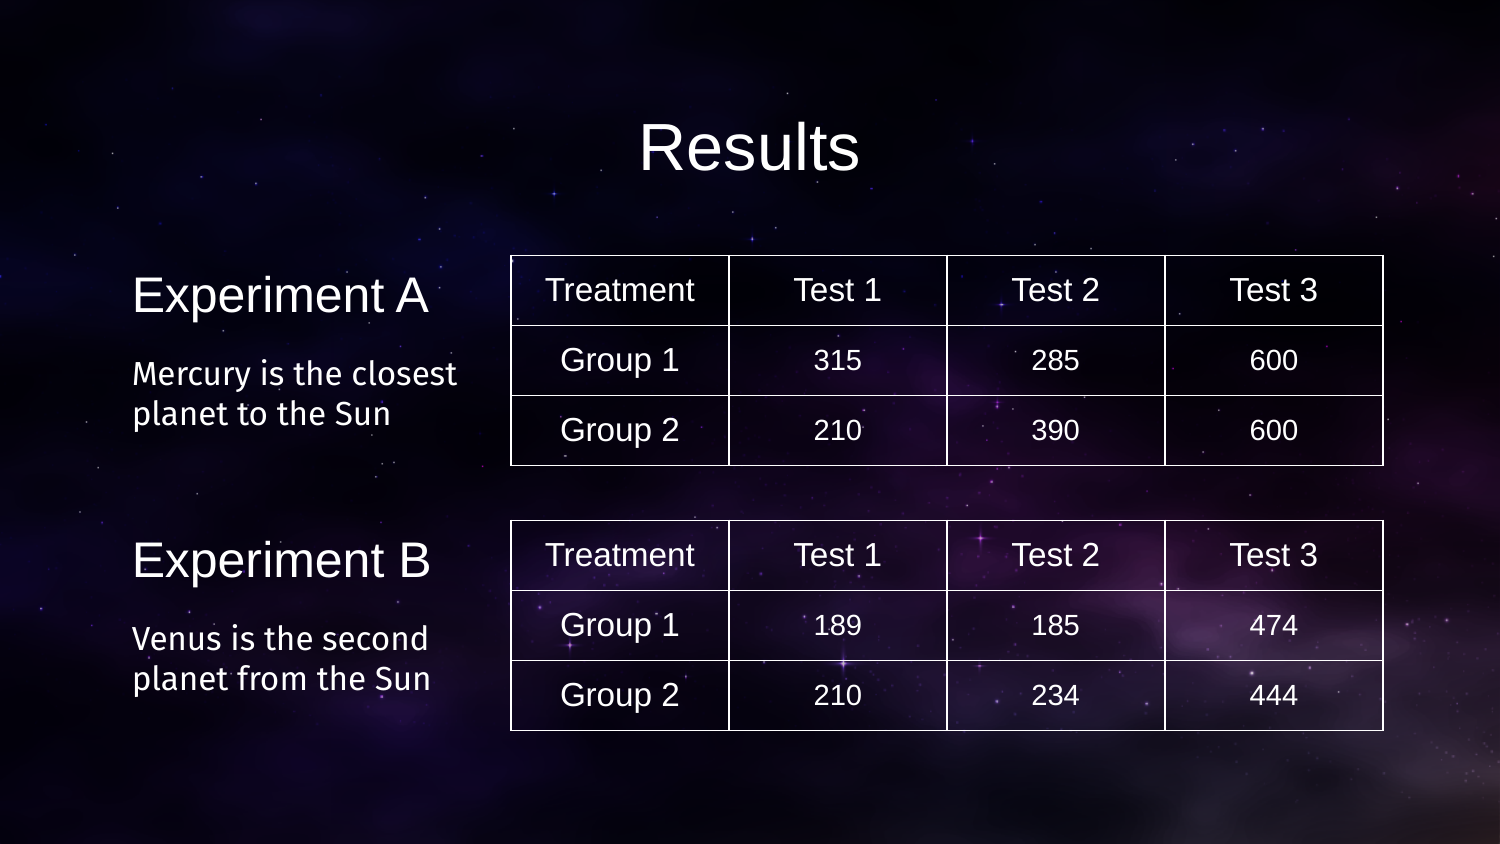

# Results
| Treatment | Test 1 | Test 2 | Test 3 |
| --- | --- | --- | --- |
| Group 1 | 315 | 285 | 600 |
| Group 2 | 210 | 390 | 600 |
Experiment A
Mercury is the closest planet to the Sun
| Treatment | Test 1 | Test 2 | Test 3 |
| --- | --- | --- | --- |
| Group 1 | 189 | 185 | 474 |
| Group 2 | 210 | 234 | 444 |
Experiment B
Venus is the second planet from the Sun